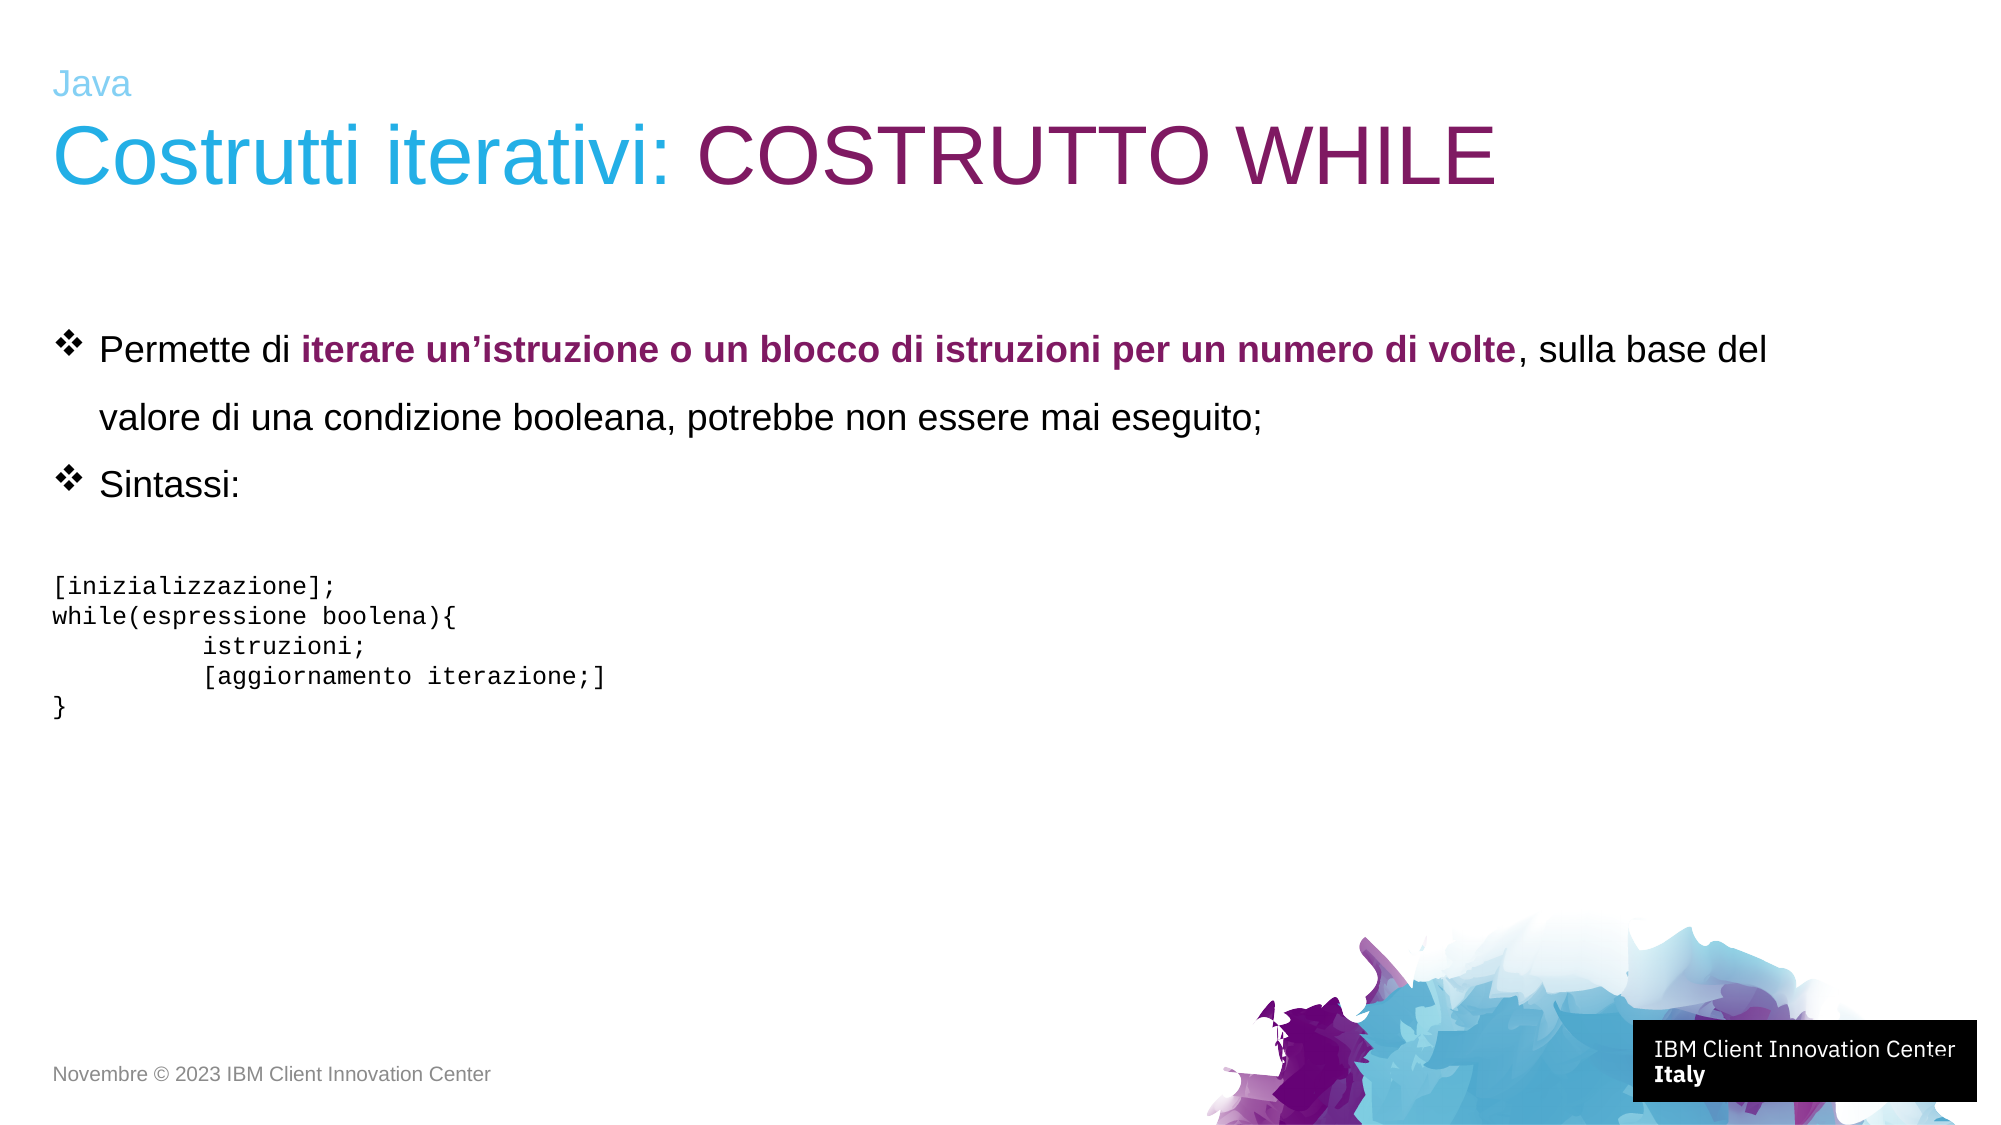

Java
# Costrutti iterativi: COSTRUTTO WHILE
Permette di iterare un’istruzione o un blocco di istruzioni per un numero di volte, sulla base del valore di una condizione booleana, potrebbe non essere mai eseguito;
Sintassi:

[inizializzazione];
while(espressione boolena){
	istruzioni;
	[aggiornamento iterazione;]
}
35
Novembre © 2023 IBM Client Innovation Center